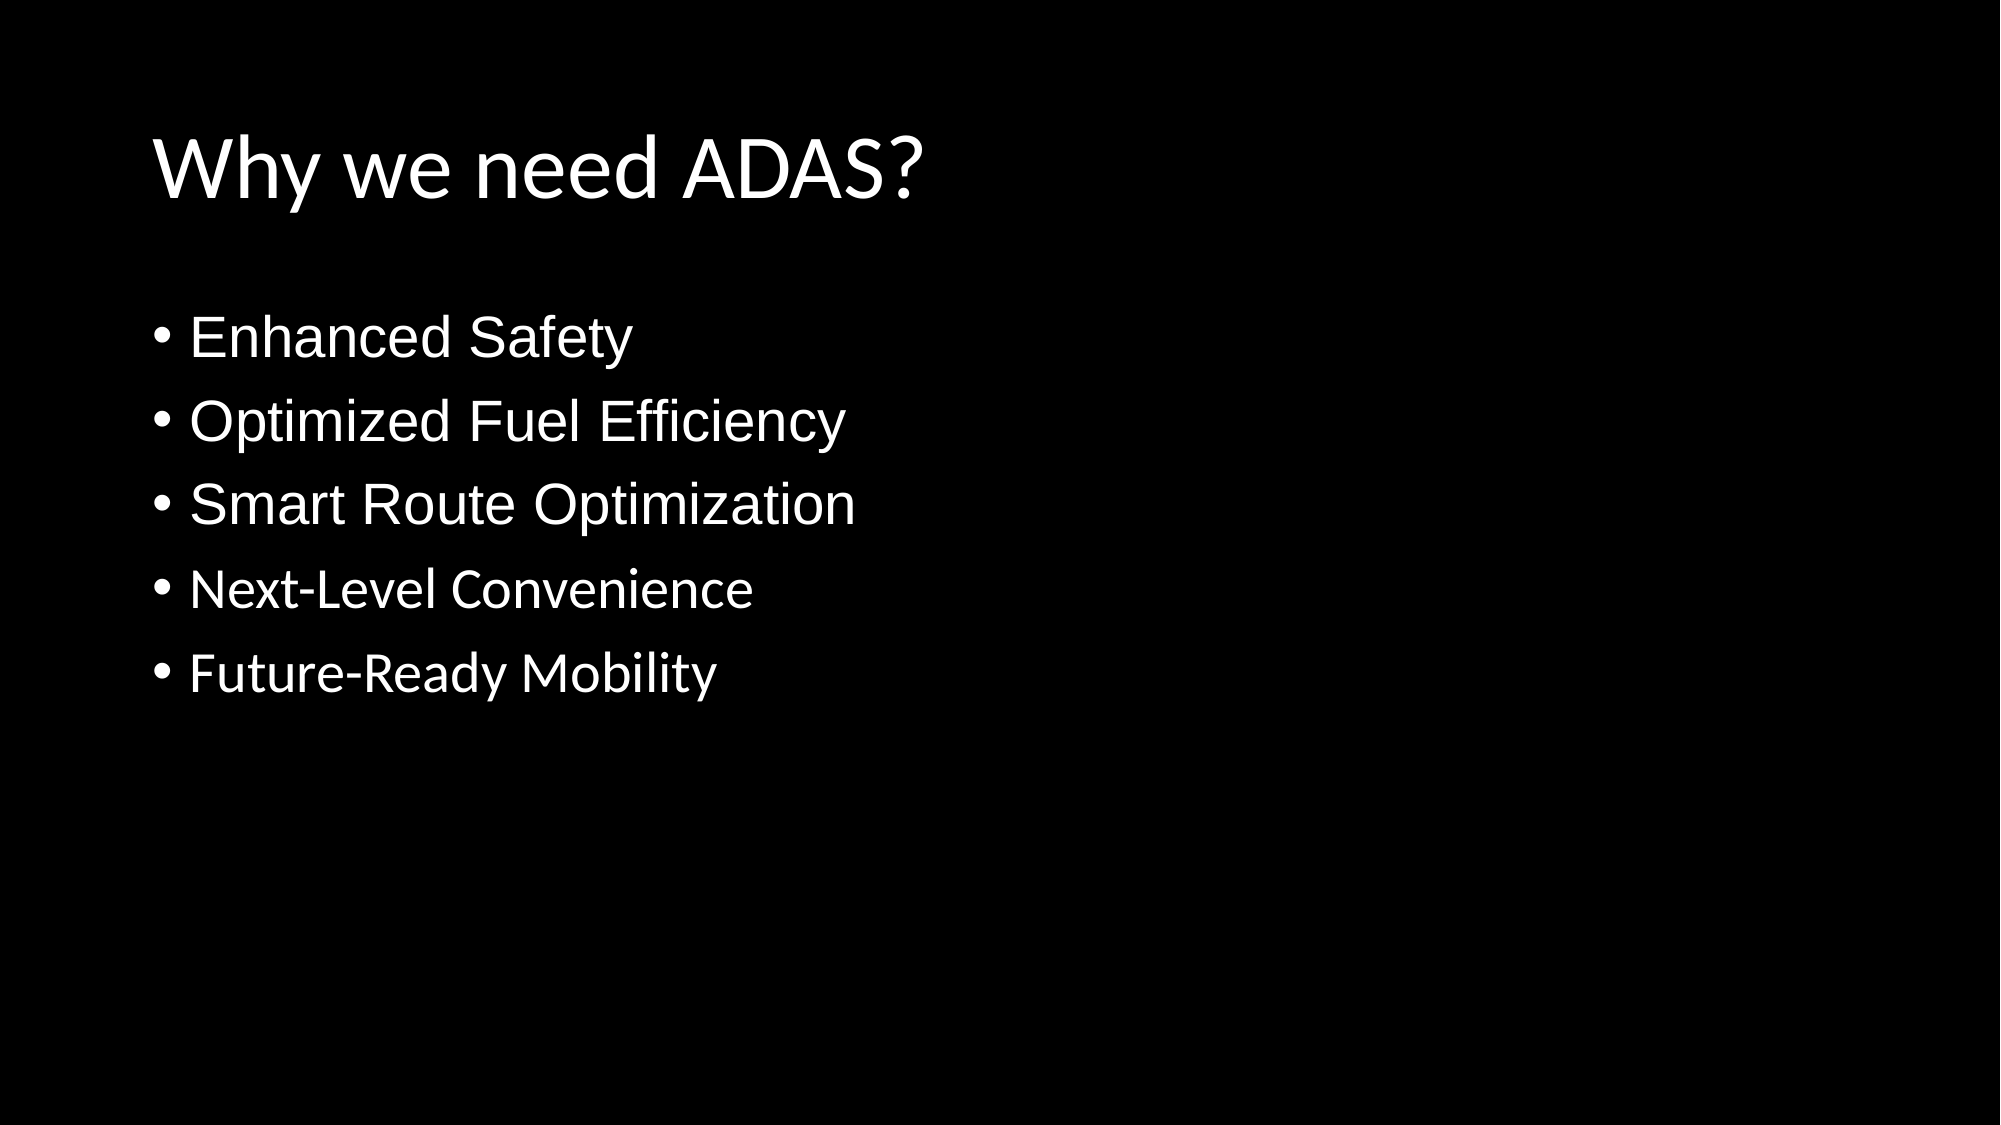

# Why we need ADAS?
Enhanced Safety
Optimized Fuel Efficiency
Smart Route Optimization
Next-Level Convenience
Future-Ready Mobility